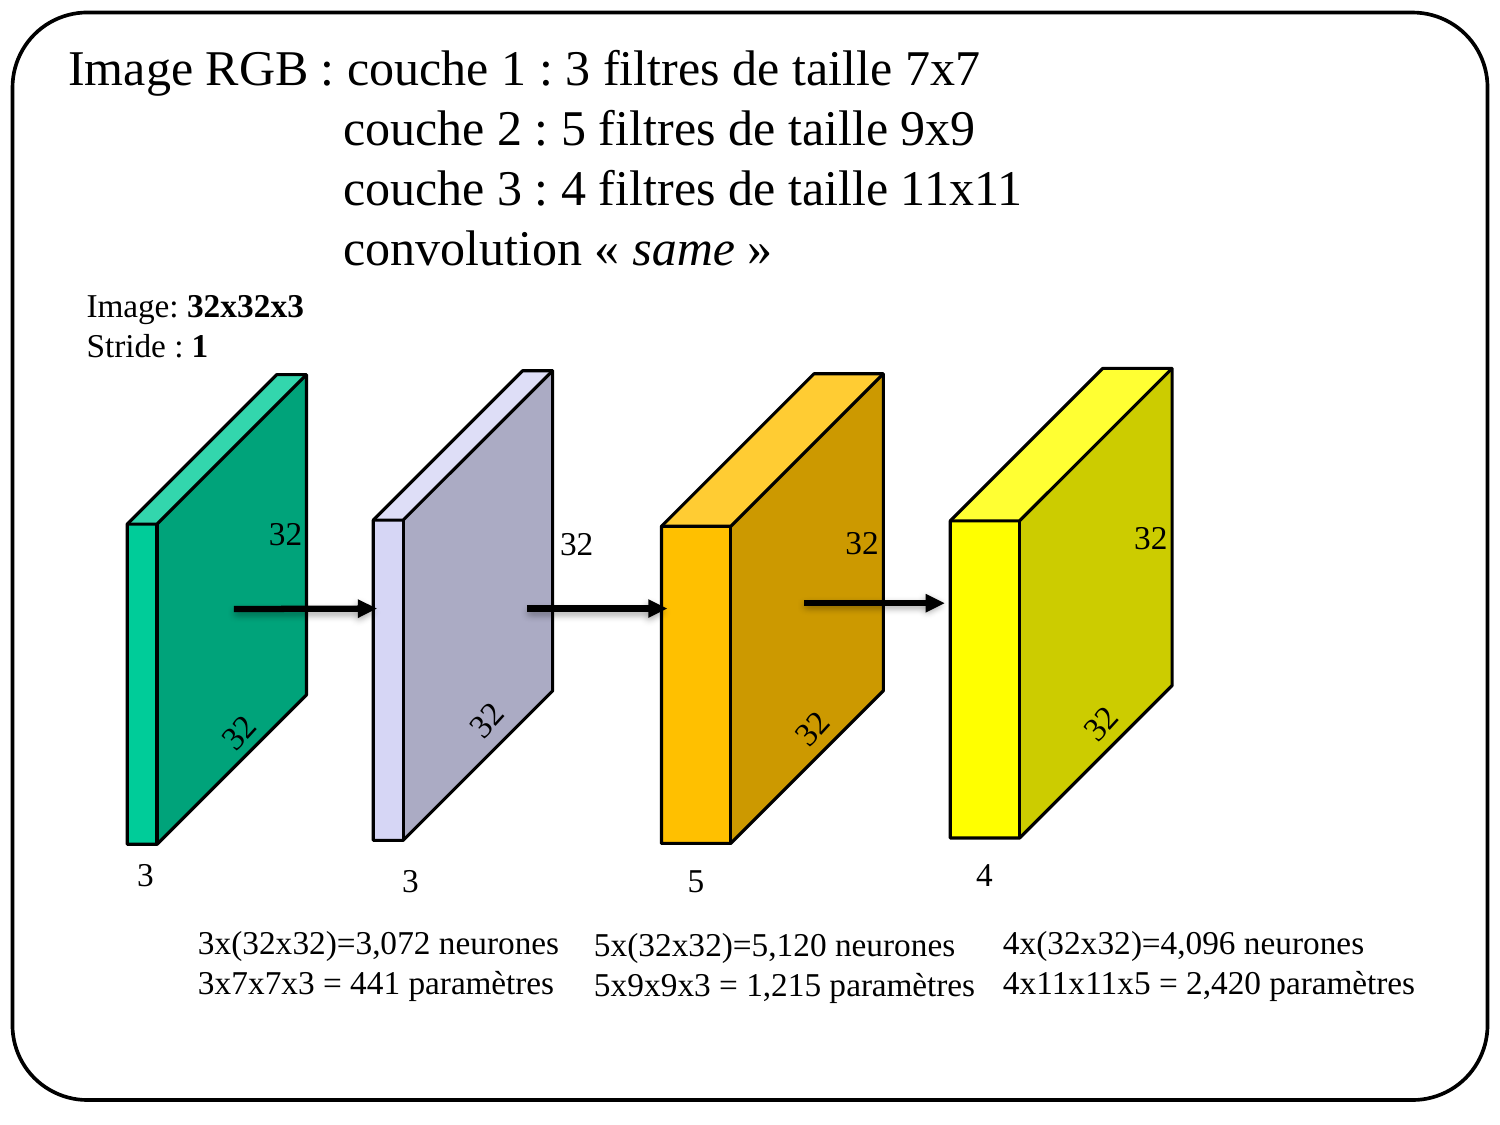

Image RGB : couche 1 : 3 filtres de taille 7x7
	          couche 2 : 5 filtres de taille 9x9
                      couche 3 : 4 filtres de taille 11x11
	          convolution « same »
Image: 32x32x3
Stride : 1

32
32
32
32
32
32
32
32
  3
  4
  5
  3
4x(32x32)=4,096 neurones
4x11x11x5 = 2,420 paramètres
3x(32x32)=3,072 neurones
3x7x7x3 = 441 paramètres
5x(32x32)=5,120 neurones
5x9x9x3 = 1,215 paramètres